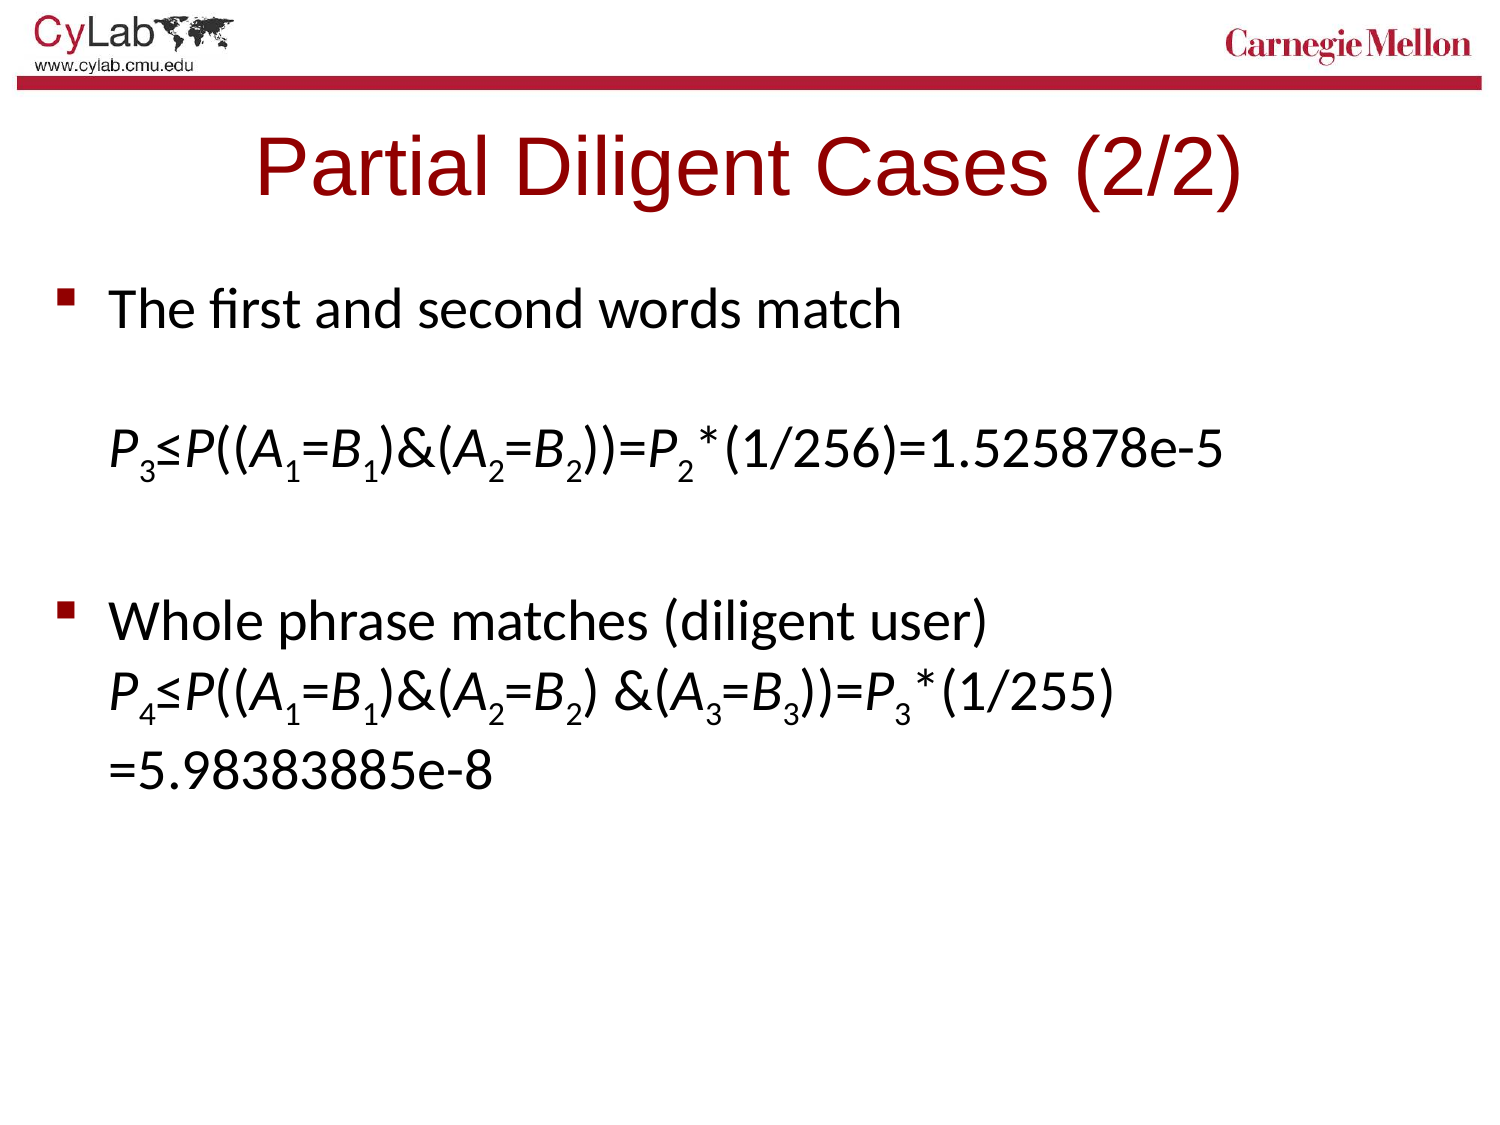

# Partial Diligent Cases (2/2)
The first and second words match
P3≤P((A1=B1)&(A2=B2))=P2*(1/256)=1.525878e-5

Whole phrase matches (diligent user)
P4≤P((A1=B1)&(A2=B2) &(A3=B3))=P3*(1/255)
=5.98383885e-8